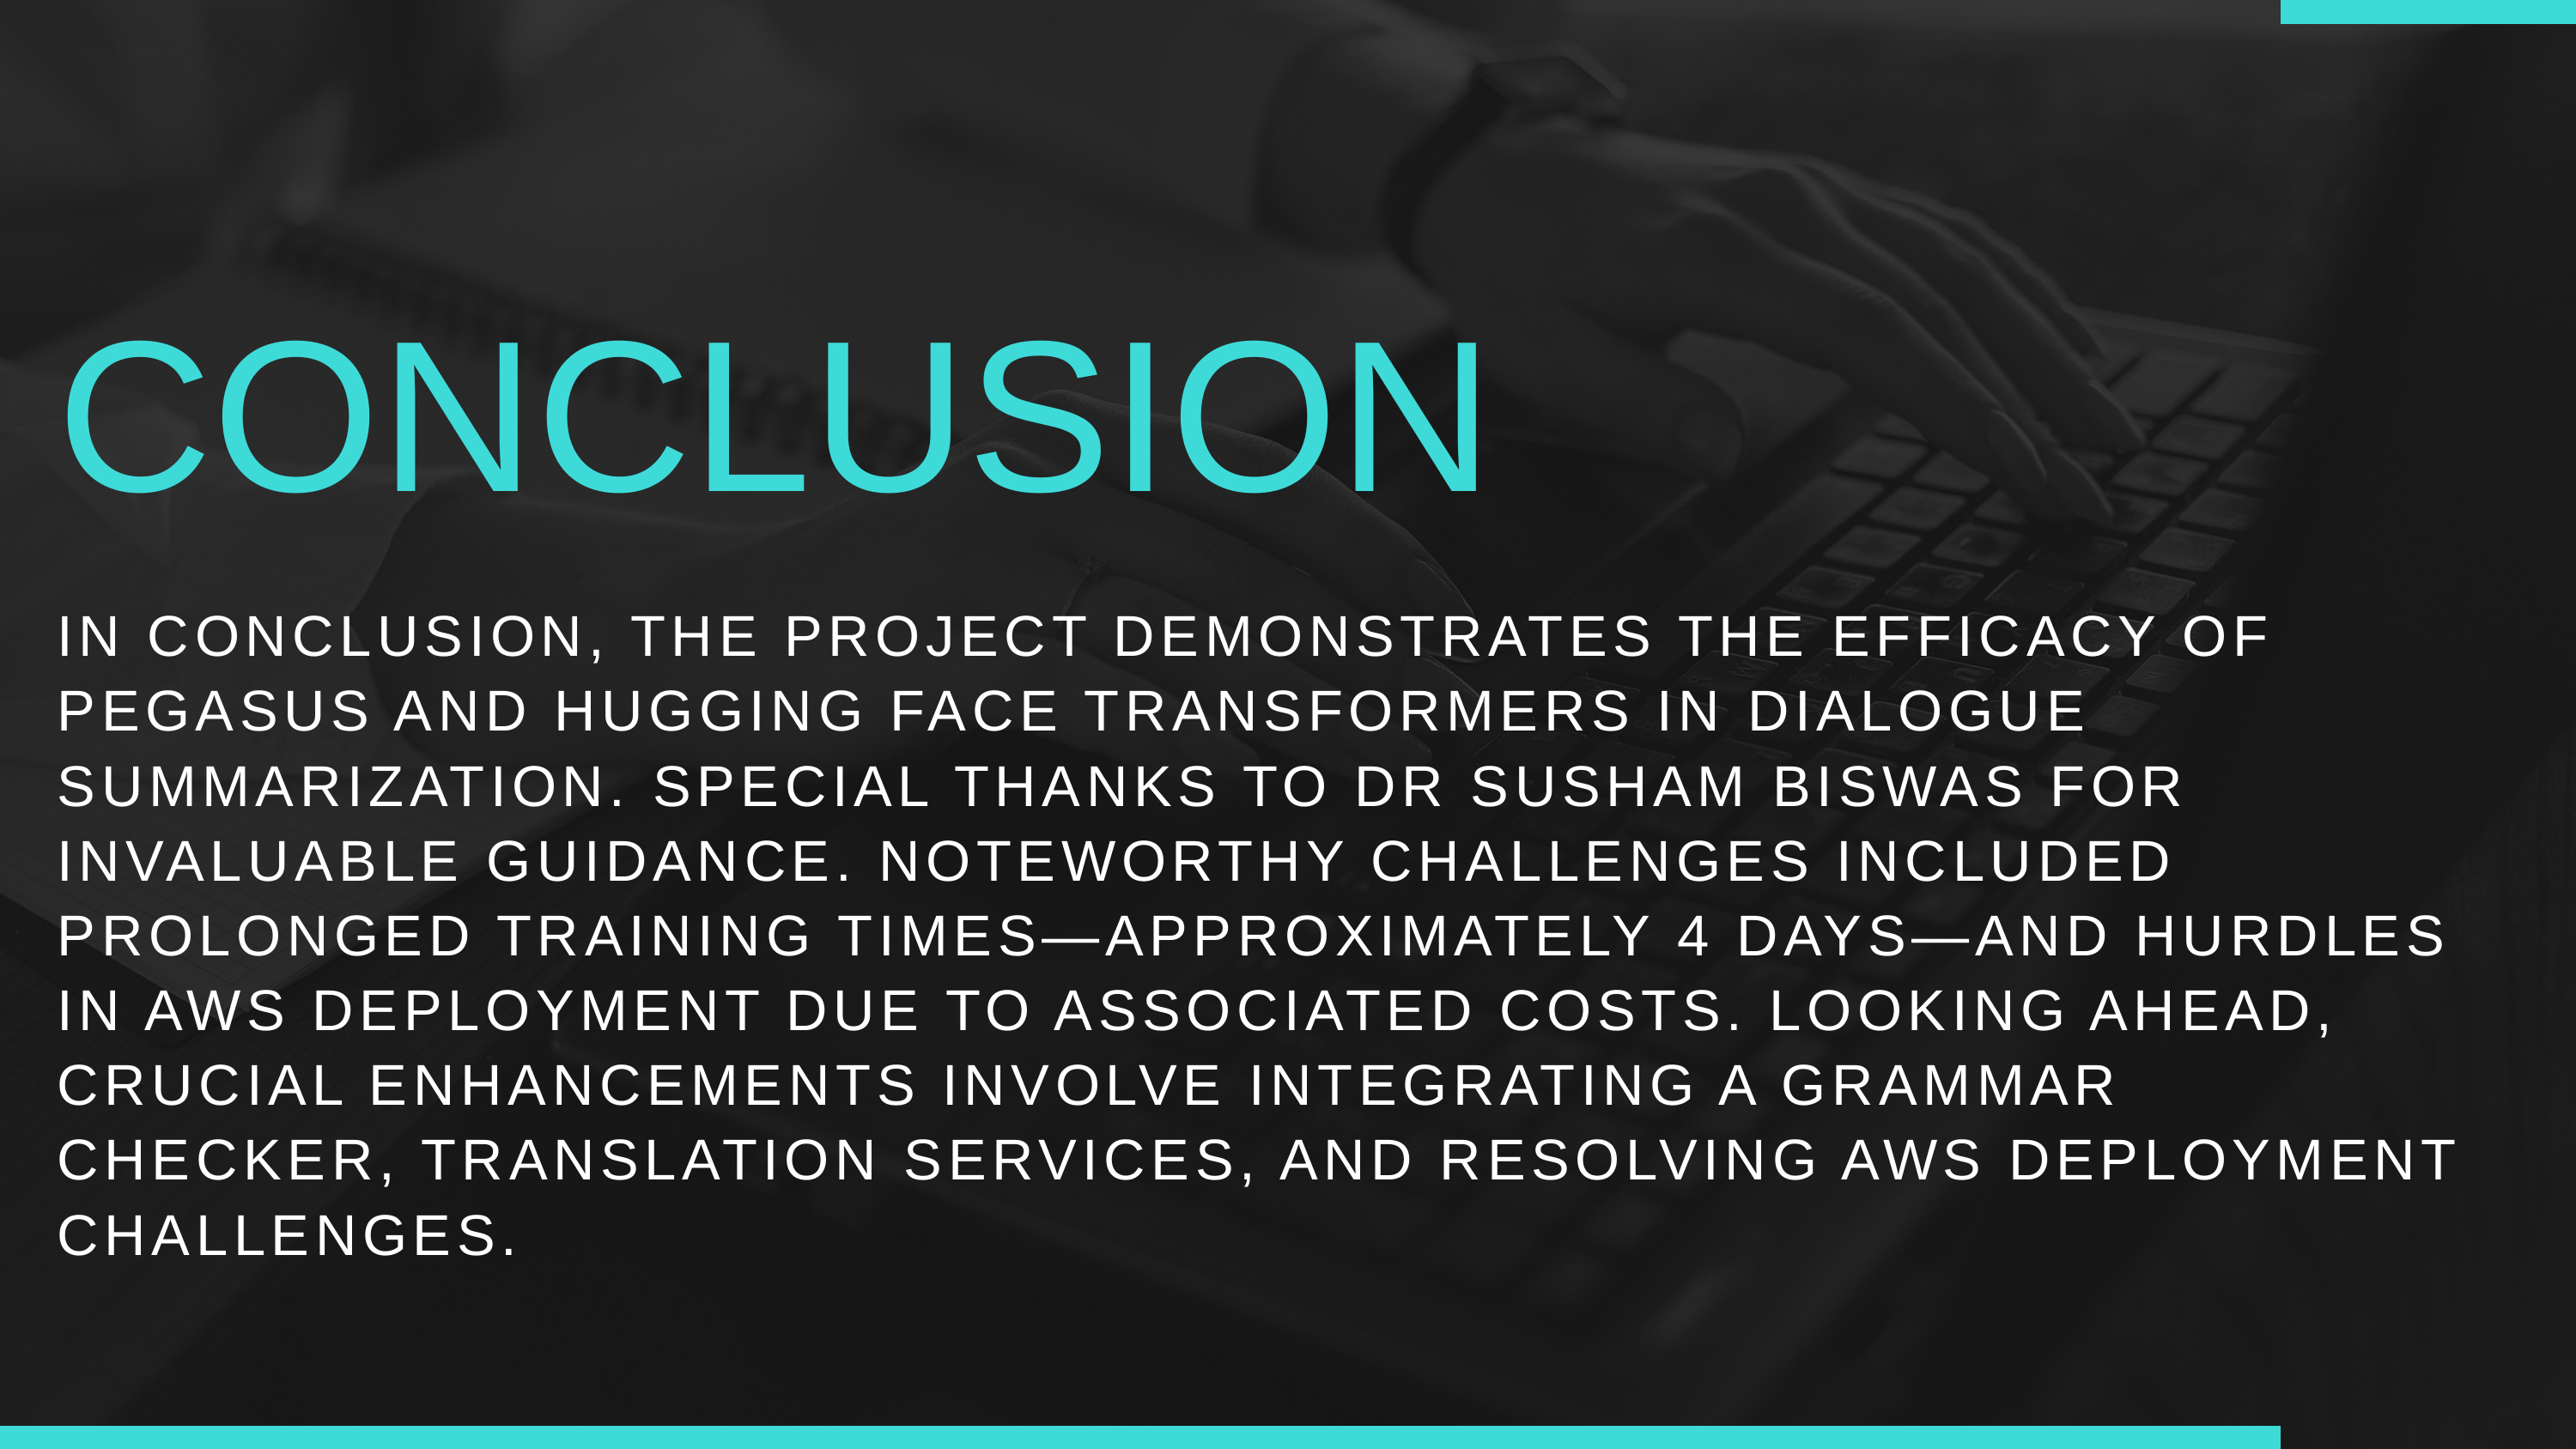

CONCLUSION
IN CONCLUSION, THE PROJECT DEMONSTRATES THE EFFICACY OF PEGASUS AND HUGGING FACE TRANSFORMERS IN DIALOGUE SUMMARIZATION. SPECIAL THANKS TO DR SUSHAM BISWAS FOR INVALUABLE GUIDANCE. NOTEWORTHY CHALLENGES INCLUDED PROLONGED TRAINING TIMES—APPROXIMATELY 4 DAYS—AND HURDLES IN AWS DEPLOYMENT DUE TO ASSOCIATED COSTS. LOOKING AHEAD, CRUCIAL ENHANCEMENTS INVOLVE INTEGRATING A GRAMMAR CHECKER, TRANSLATION SERVICES, AND RESOLVING AWS DEPLOYMENT CHALLENGES.